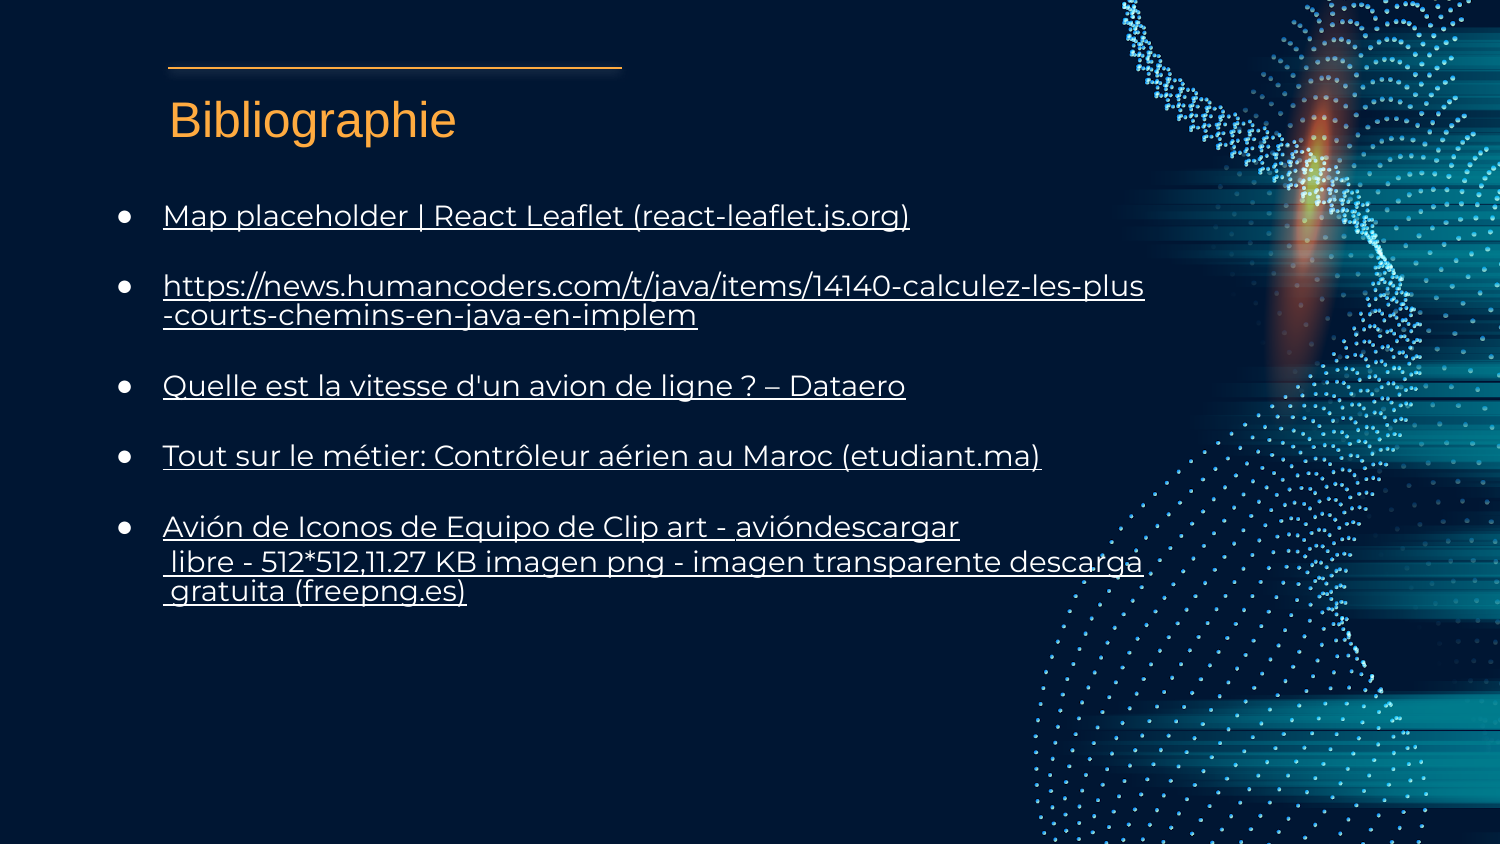

# Bibliographie
Map placeholder | React Leaflet (react-leaflet.js.org)

https://news.humancoders.com/t/java/items/14140-calculez-les-plus-courts-chemins-en-java-en-implem

Quelle est la vitesse d'un avion de ligne ? – Dataero

Tout sur le métier: Contrôleur aérien au Maroc (etudiant.ma)

Avión de Iconos de Equipo de Clip art - avióndescargar libre - 512*512,11.27 KB imagen png - imagen transparente descarga gratuita (freepng.es)